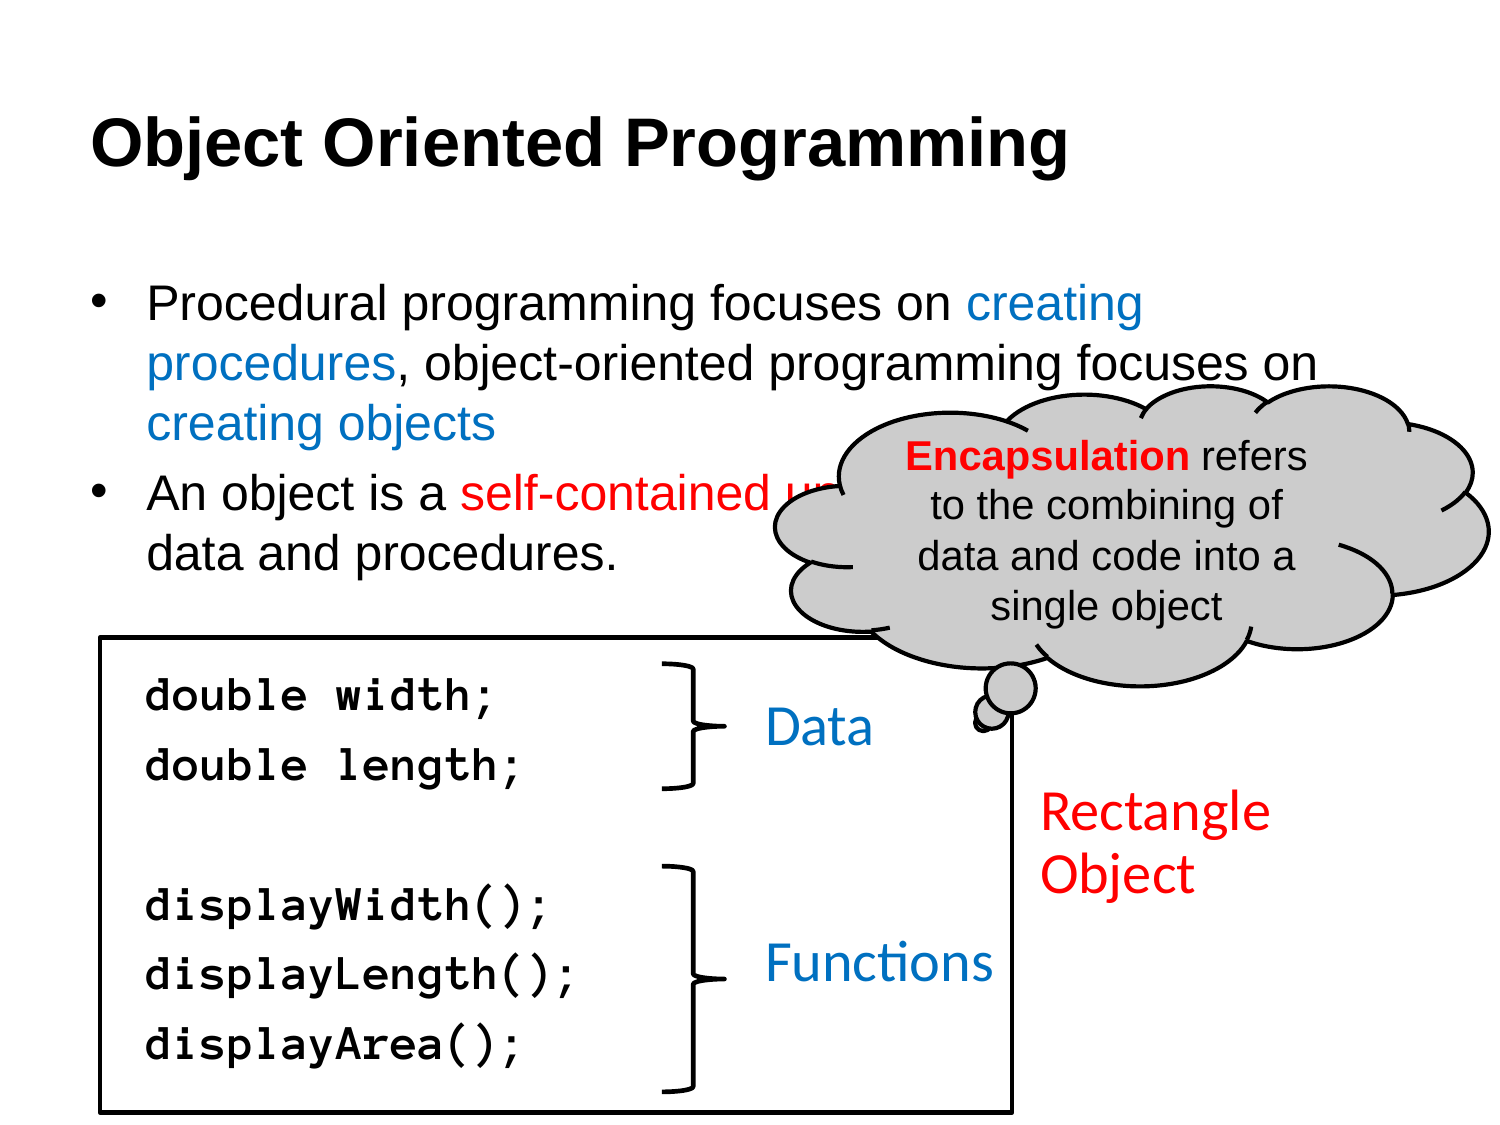

# Object Oriented Programming
Procedural programming focuses on creating procedures, object-oriented programming focuses on creating objects
An object is a self-contained unit that consists of both data and procedures.

double width;
double length;

displayWidth();
displayLength();
displayArea();
Encapsulation refers to the combining of data and code into a single object

Data

Functions

Rectangle Object